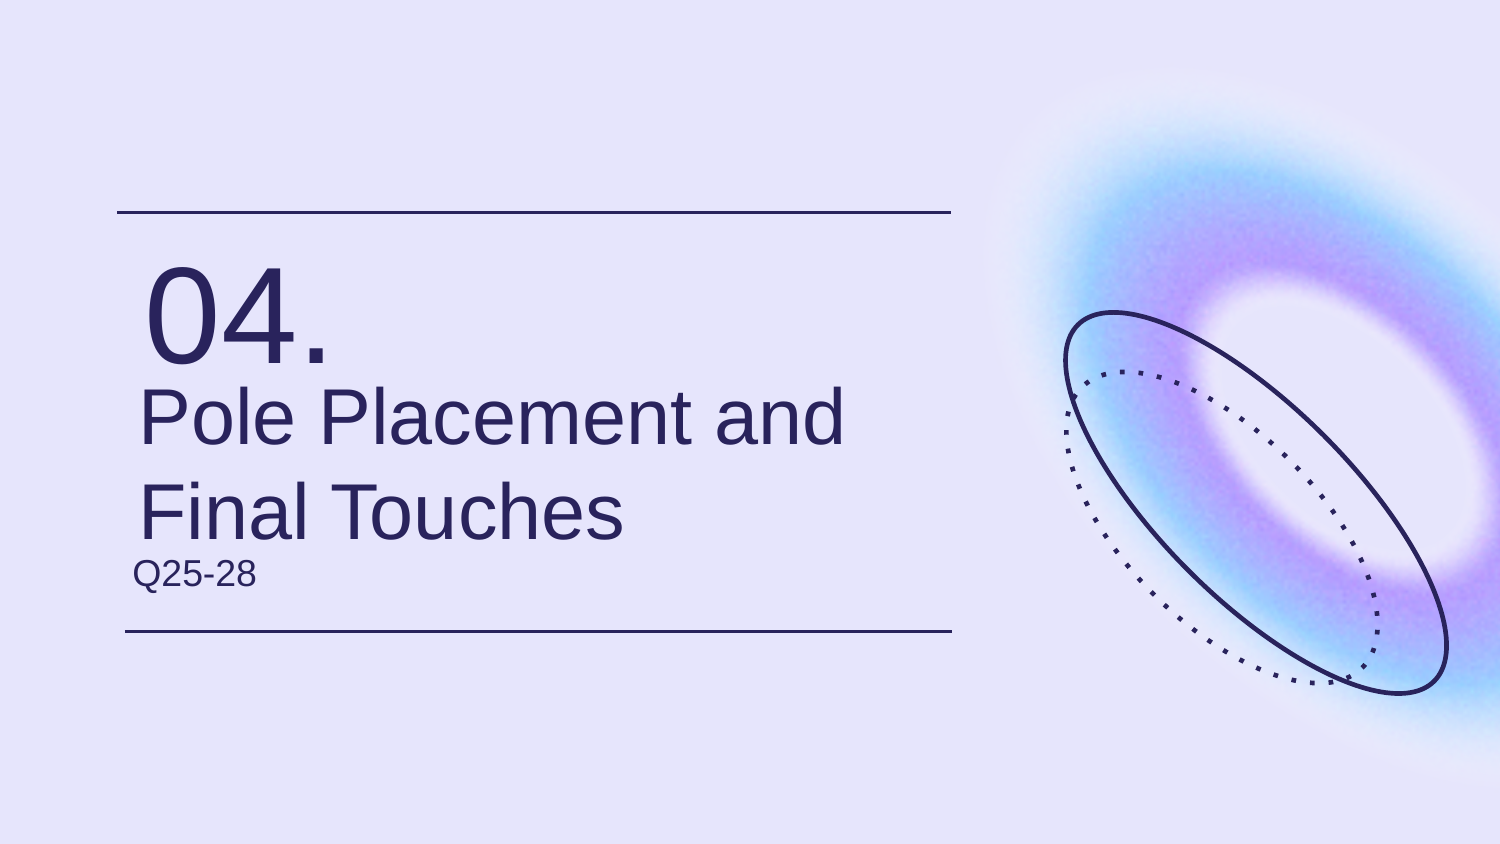

04.
# Pole Placement and Final Touches
Q25-28